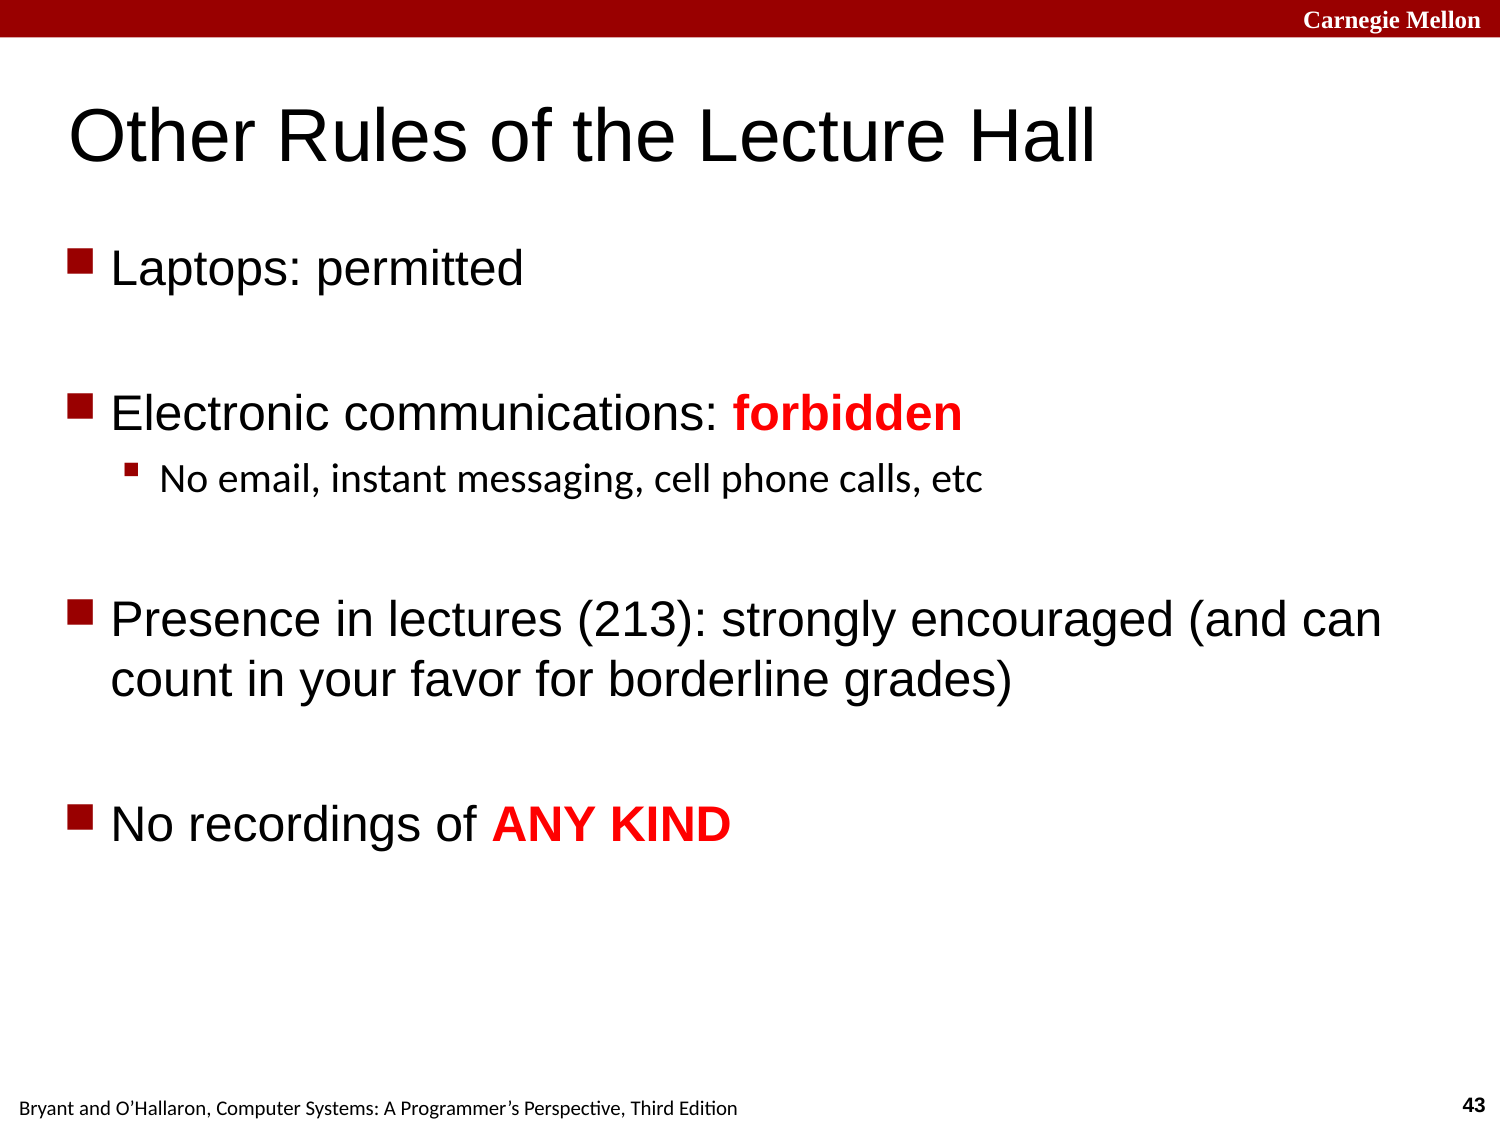

# Other Rules of the Lecture Hall
Laptops: permitted

Electronic communications: forbidden
No email, instant messaging, cell phone calls, etc

Presence in lectures (213): strongly encouraged (and can count in your favor for borderline grades)

No recordings of ANY KIND